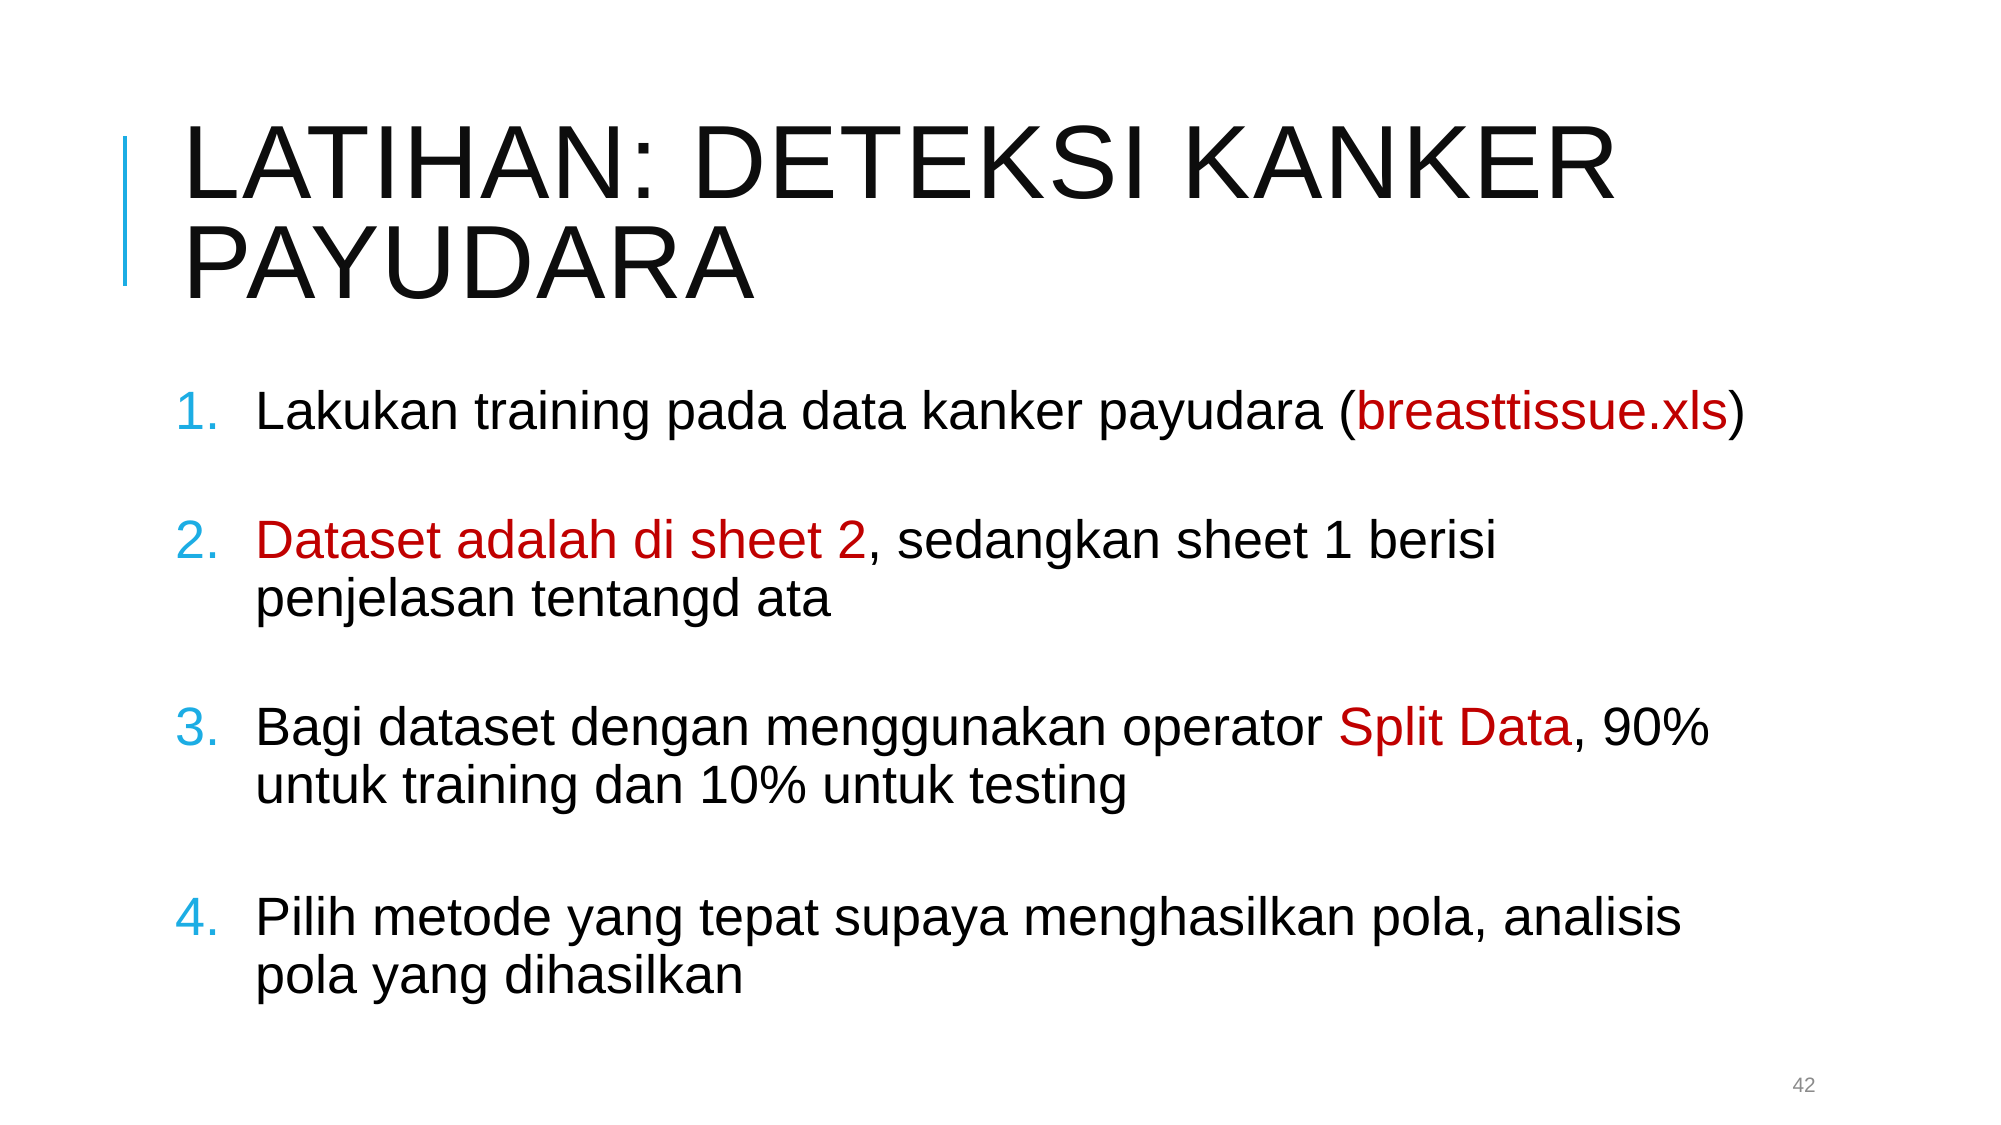

42
# Latihan: Deteksi Kanker Payudara
Lakukan training pada data kanker payudara (breasttissue.xls)

Dataset adalah di sheet 2, sedangkan sheet 1 berisi penjelasan tentangd ata

Bagi dataset dengan menggunakan operator Split Data, 90% untuk training dan 10% untuk testing

Pilih metode yang tepat supaya menghasilkan pola, analisis pola yang dihasilkan